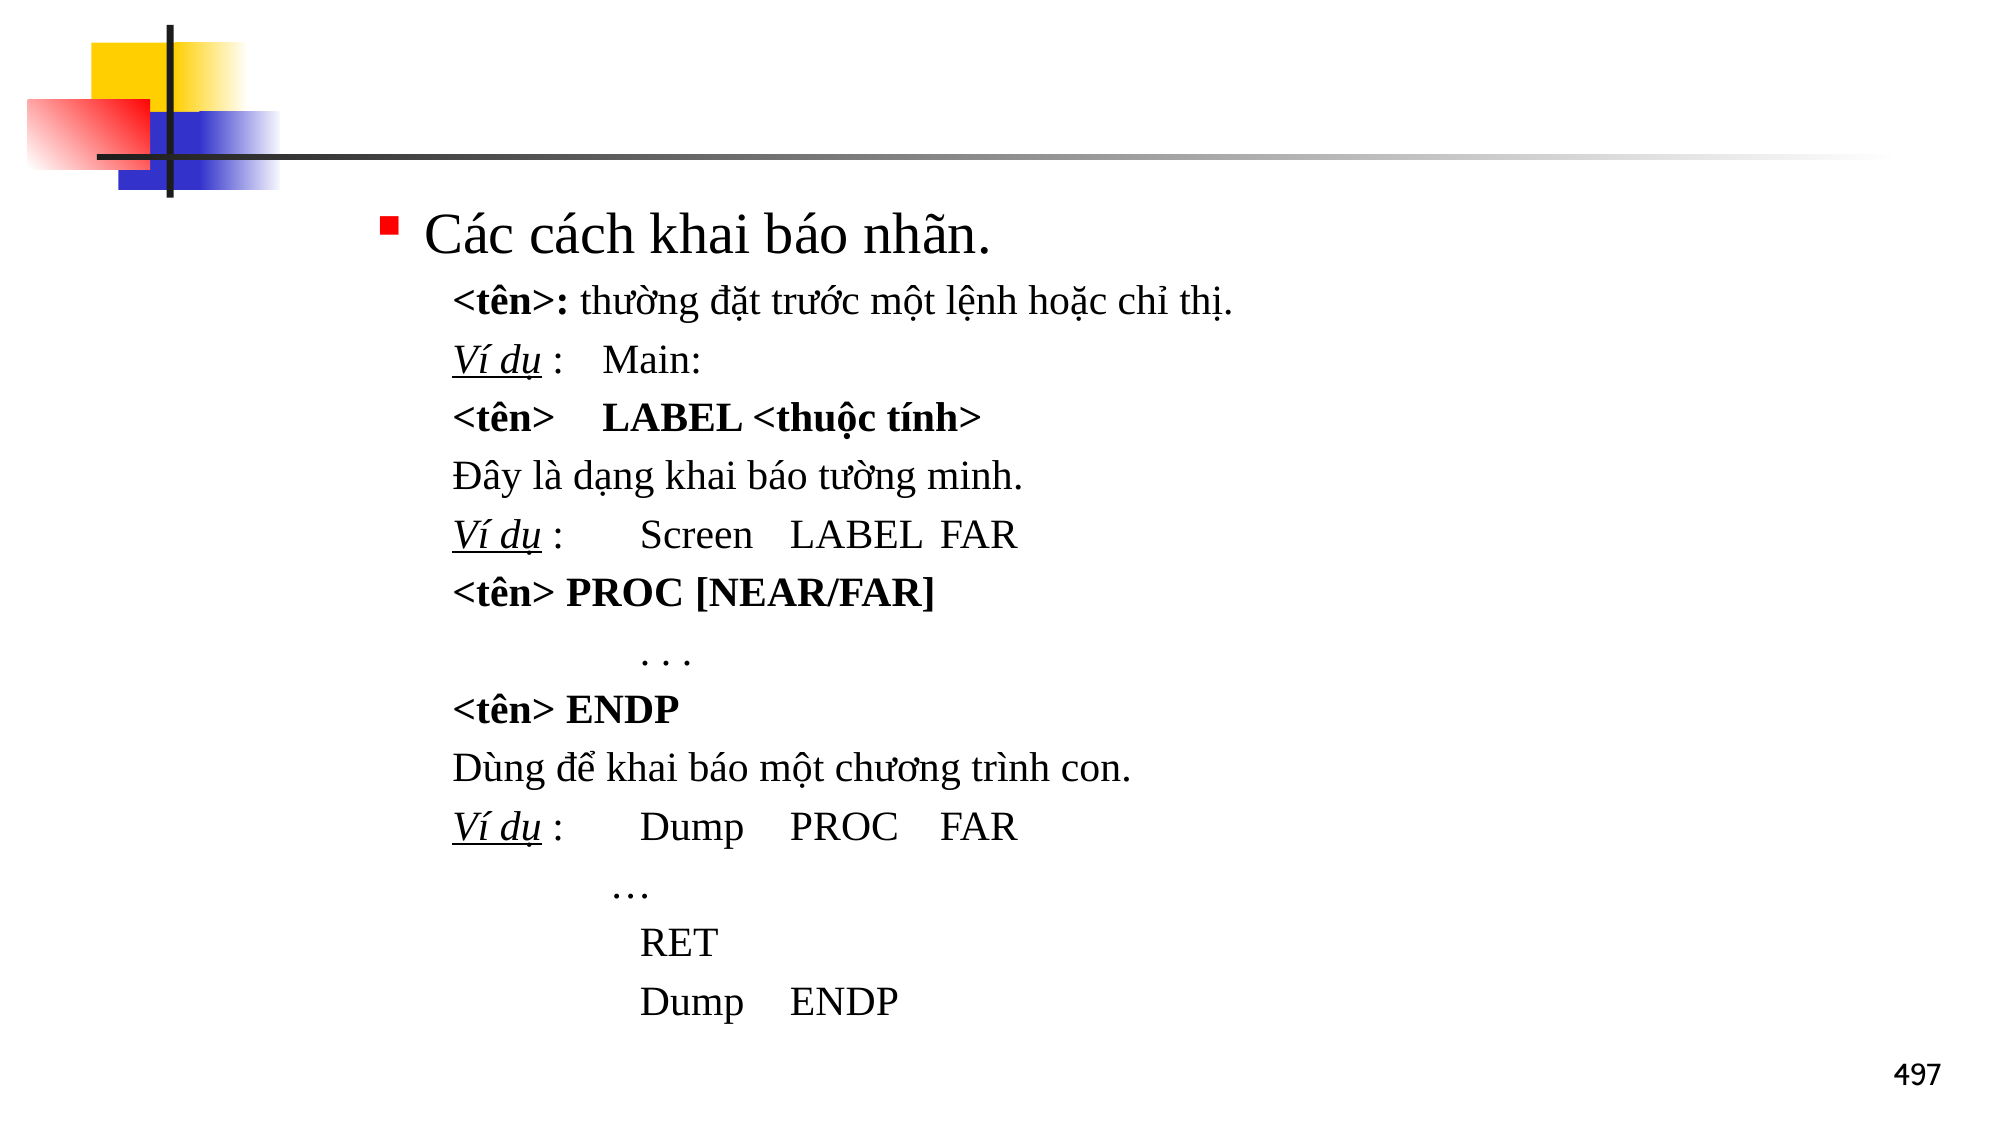

#
Các cách khai báo nhãn.
<tên>: thường đặt trước một lệnh hoặc chỉ thị.
Ví dụ : 	Main:
<tên>	LABEL	<thuộc tính>
Đây là dạng khai báo tường minh.
Ví dụ : 	Screen	LABEL	FAR
<tên> PROC [NEAR/FAR]
		. . .
<tên> ENDP
Dùng để khai báo một chương trình con.
Ví dụ : 	Dump	PROC	FAR
               …
		RET
		Dump	ENDP

497